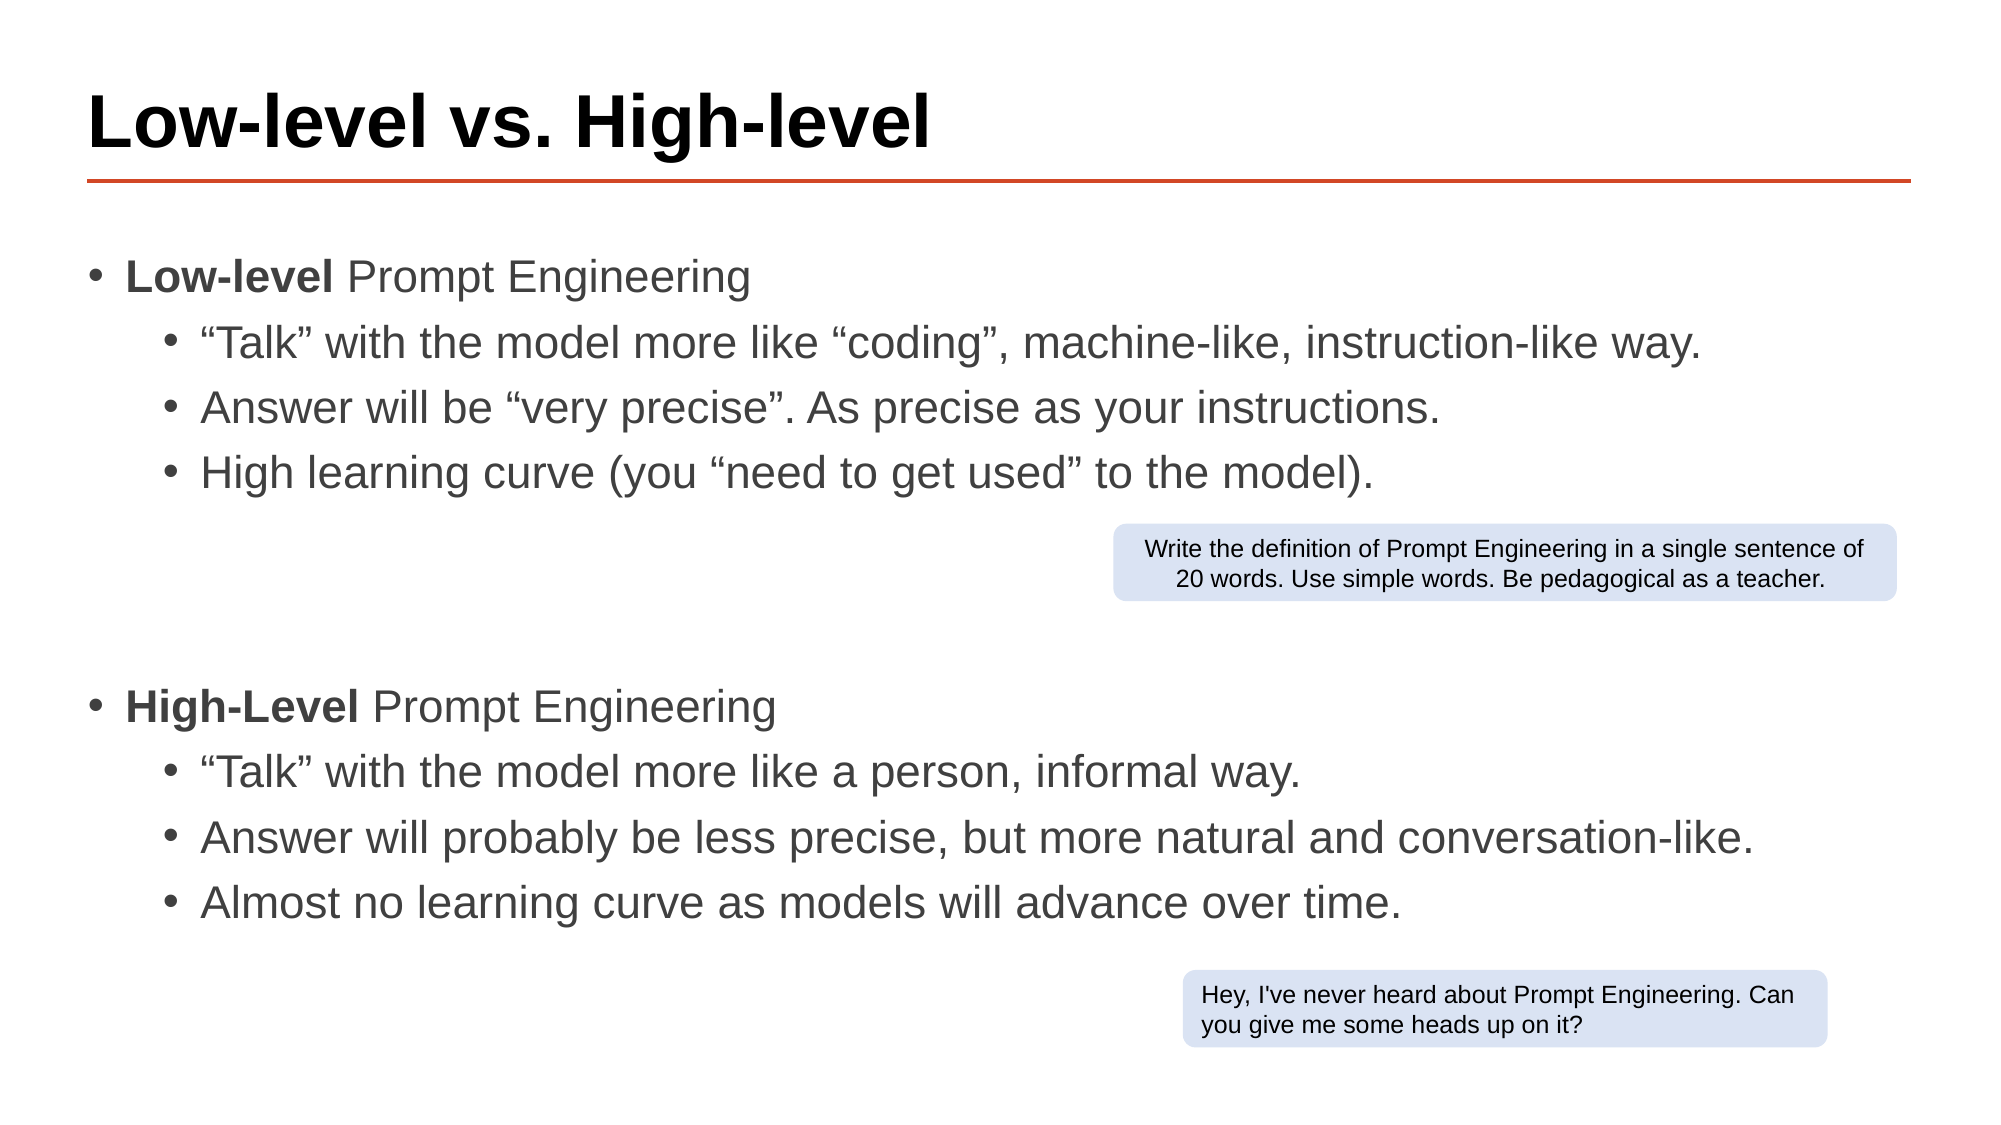

# Low-level vs. High-level
Low-level Prompt Engineering
“Talk” with the model more like “coding”, machine-like, instruction-like way.
Answer will be “very precise”. As precise as your instructions.
High learning curve (you “need to get used” to the model).

High-Level Prompt Engineering
“Talk” with the model more like a person, informal way.
Answer will probably be less precise, but more natural and conversation-like.
Almost no learning curve as models will advance over time.
Write the definition of Prompt Engineering in a single sentence of 20 words. Use simple words. Be pedagogical as a teacher.
Hey, I've never heard about Prompt Engineering. Can you give me some heads up on it?